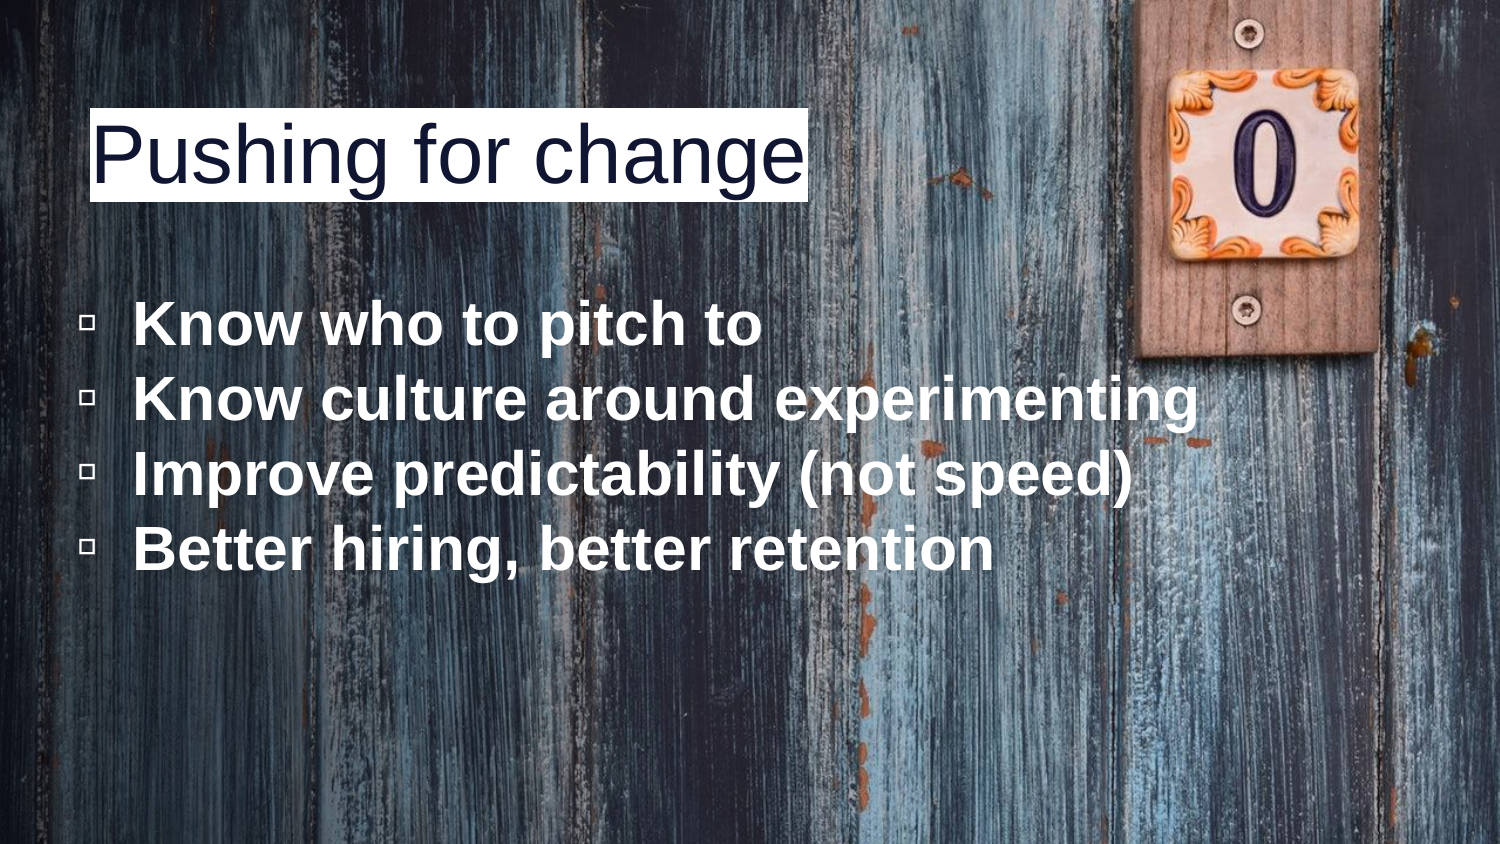

# Pushing for change
Know who to pitch to
Know culture around experimenting
Improve predictability (not speed)
Better hiring, better retention